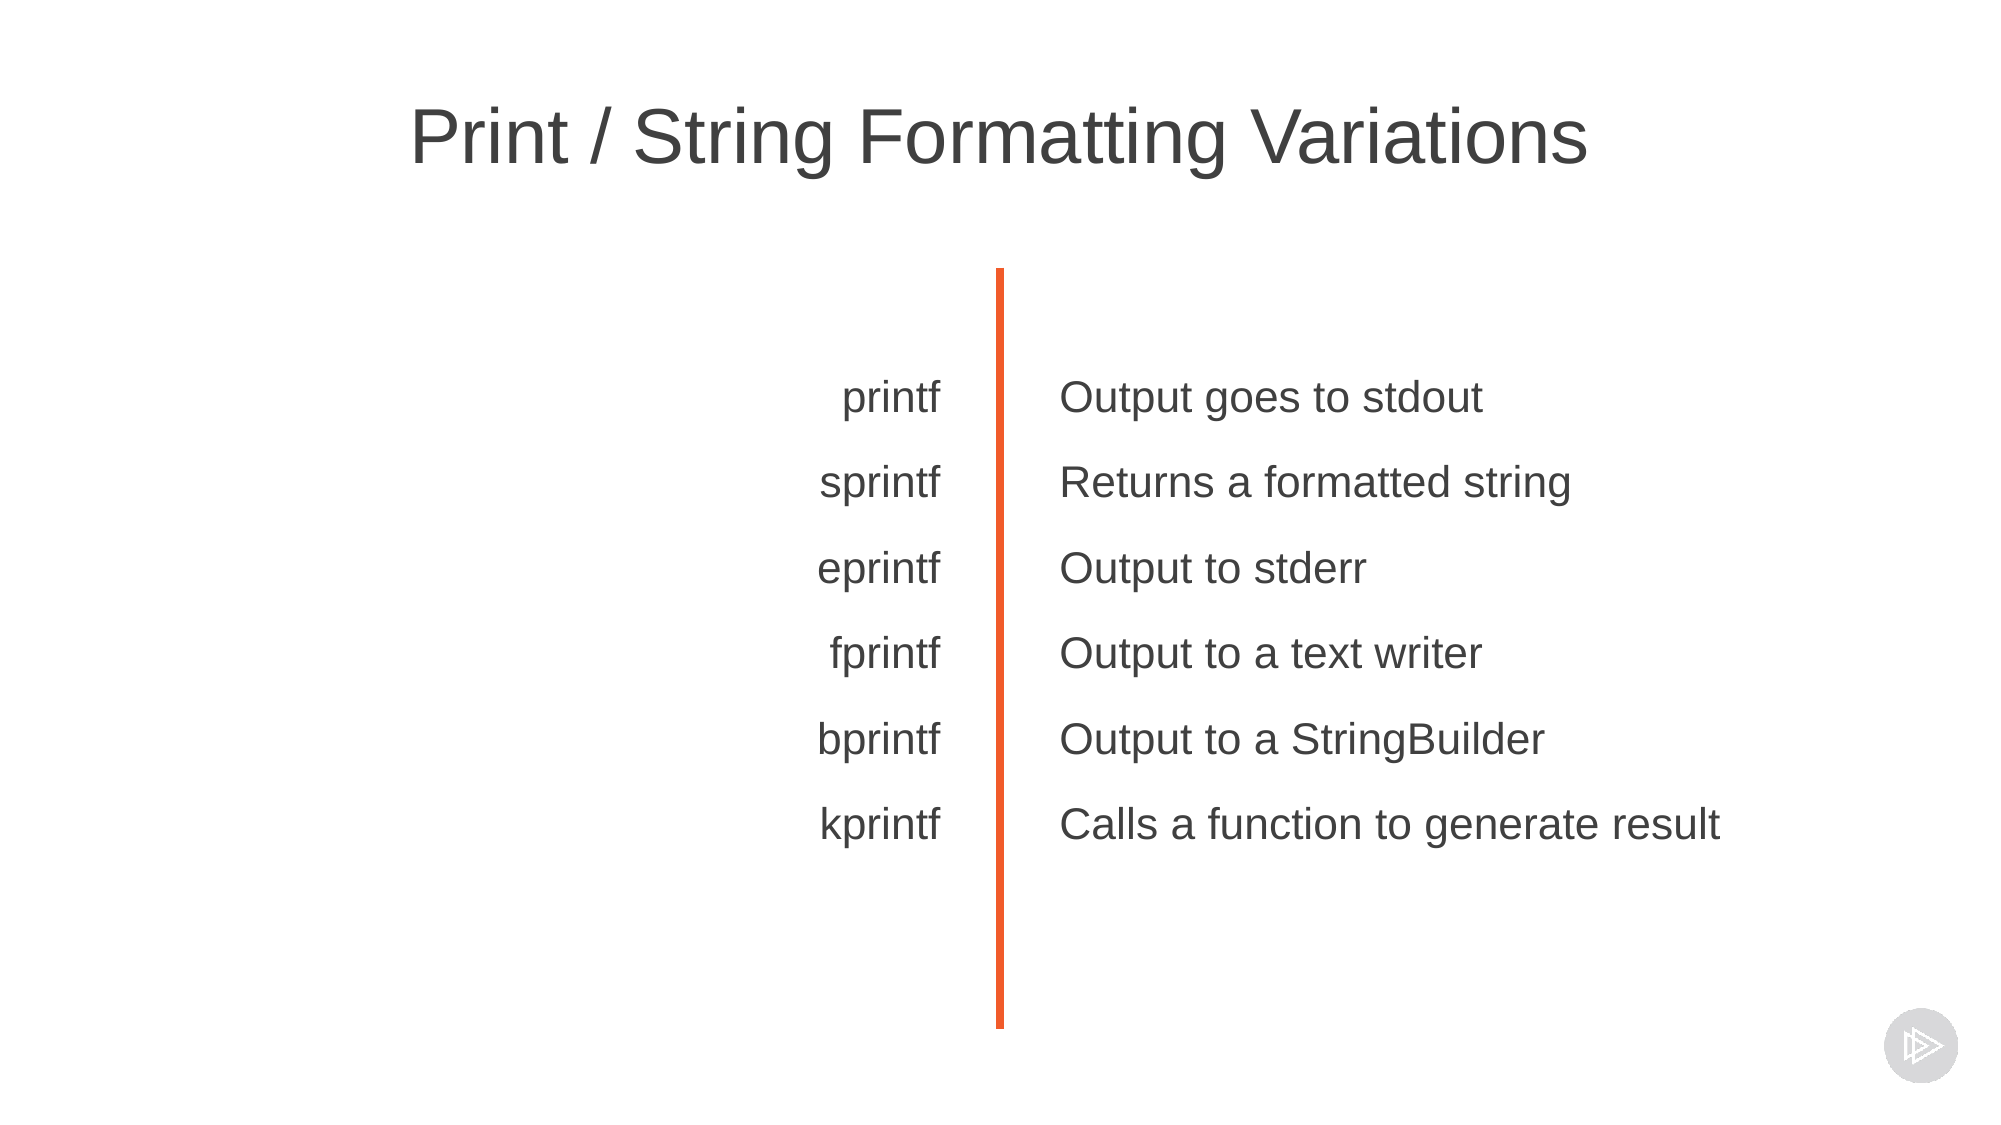

# Print / String Formatting Variations

printf
sprintf
eprintf
fprintf
bprintf
kprintf
Output goes to stdout
Returns a formatted string
Output to stderr
Output to a text writer
Output to a StringBuilder
Calls a function to generate result